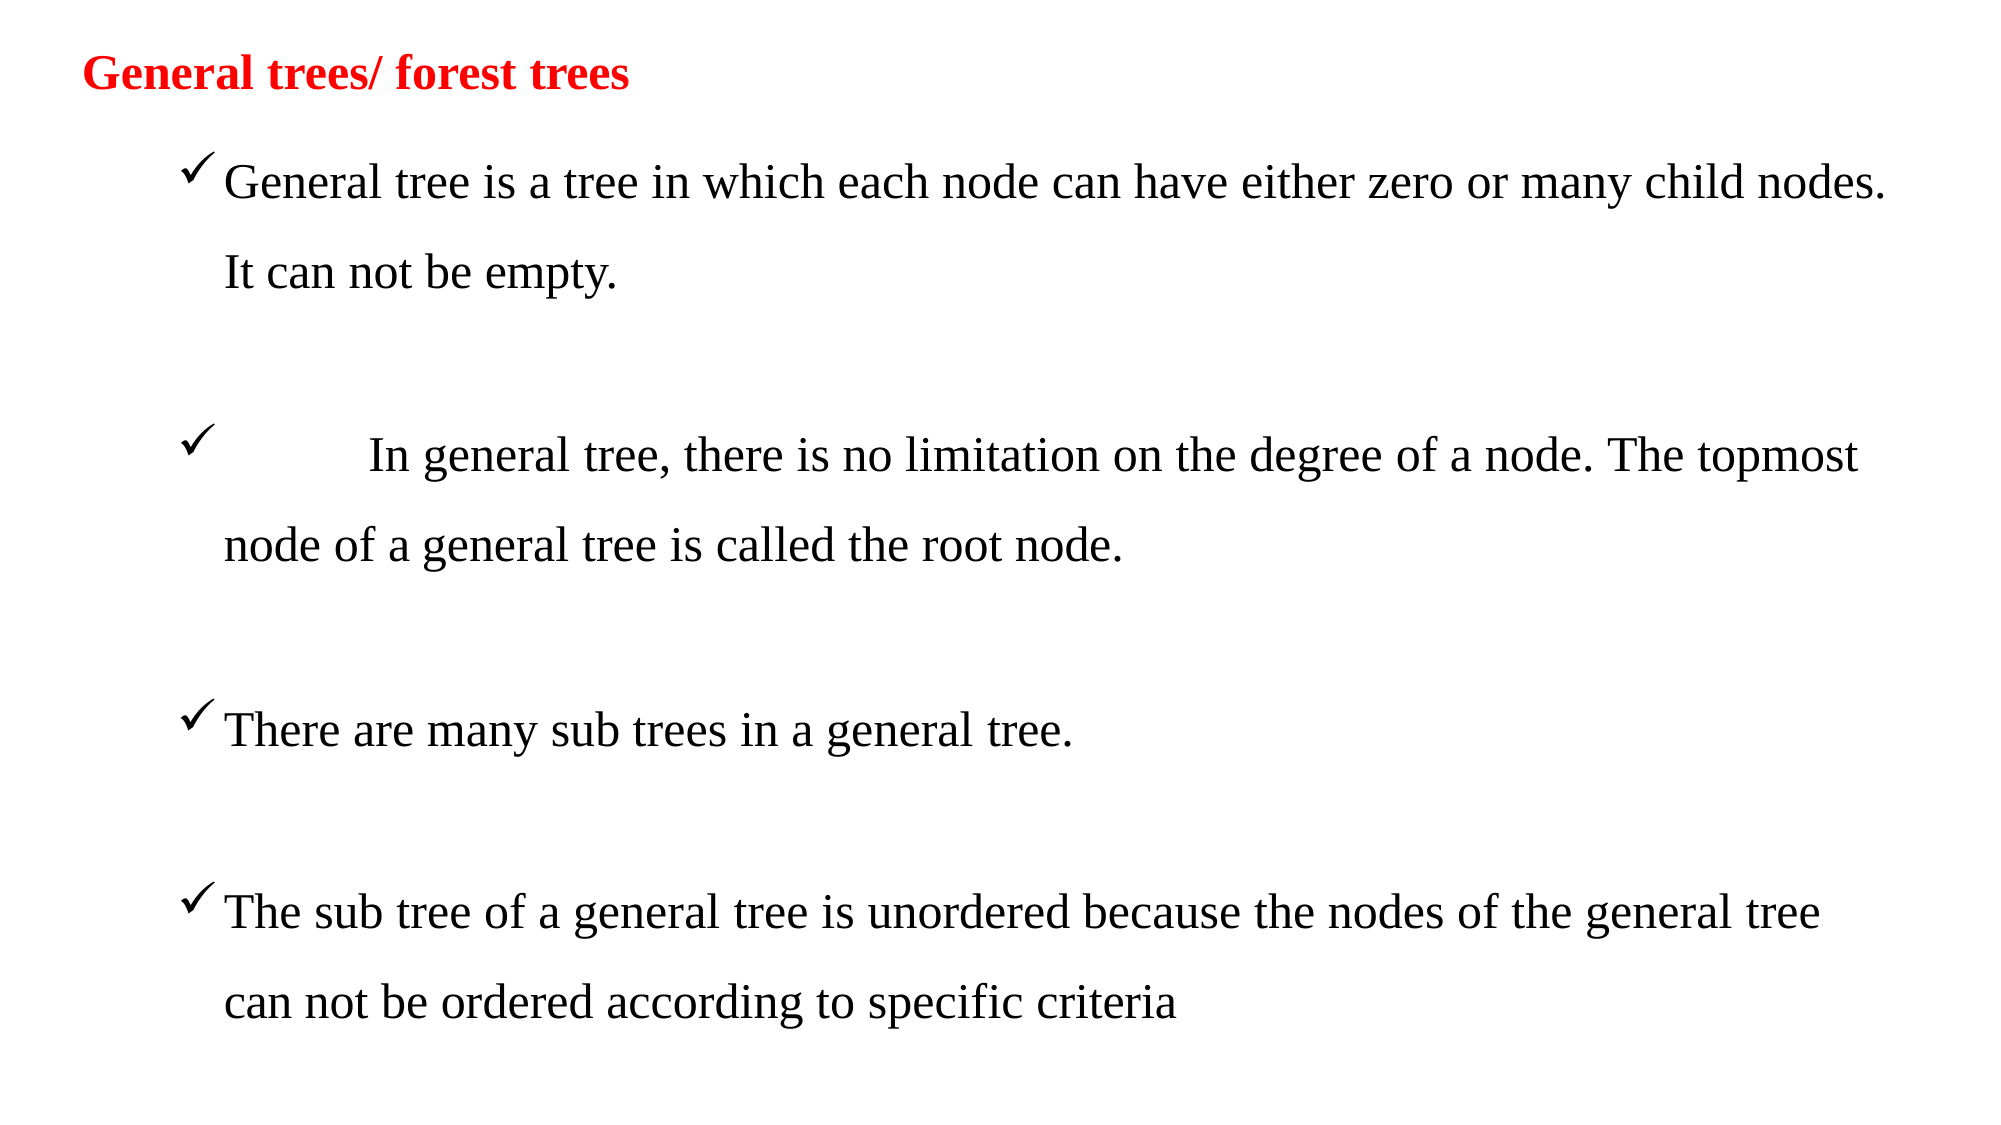

General trees/ forest trees
General tree is a tree in which each node can have either zero or many child nodes. It can not be empty.

	In general tree, there is no limitation on the degree of a node. The topmost node of a general tree is called the root node.

There are many sub trees in a general tree.

The sub tree of a general tree is unordered because the nodes of the general tree can not be ordered according to specific criteria